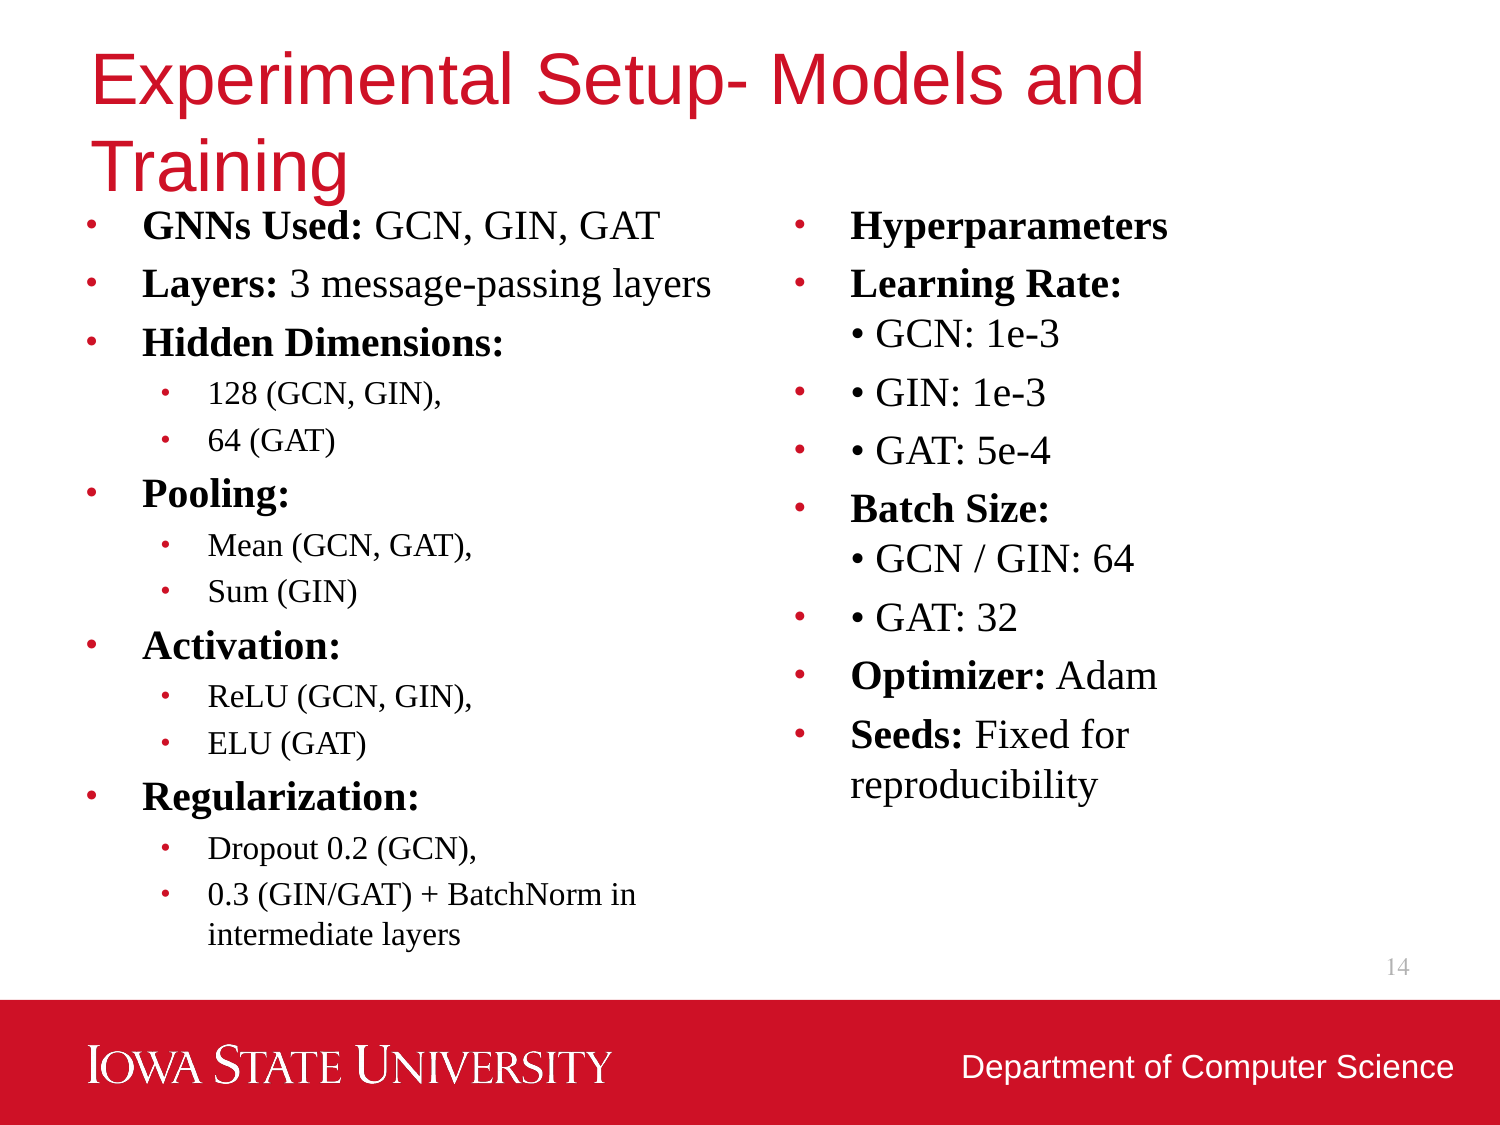

# Experimental Setup- Models and Training
GNNs Used: GCN, GIN, GAT
Layers: 3 message-passing layers
Hidden Dimensions:
128 (GCN, GIN),
64 (GAT)
Pooling:
Mean (GCN, GAT),
Sum (GIN)
Activation:
ReLU (GCN, GIN),
ELU (GAT)
Regularization:
Dropout 0.2 (GCN),
0.3 (GIN/GAT) + BatchNorm in intermediate layers

Hyperparameters
Learning Rate:
• GCN: 1e-3
• GIN: 1e-3
• GAT: 5e-4
Batch Size:
• GCN / GIN: 64
• GAT: 32
Optimizer: Adam
Seeds: Fixed for reproducibility

14